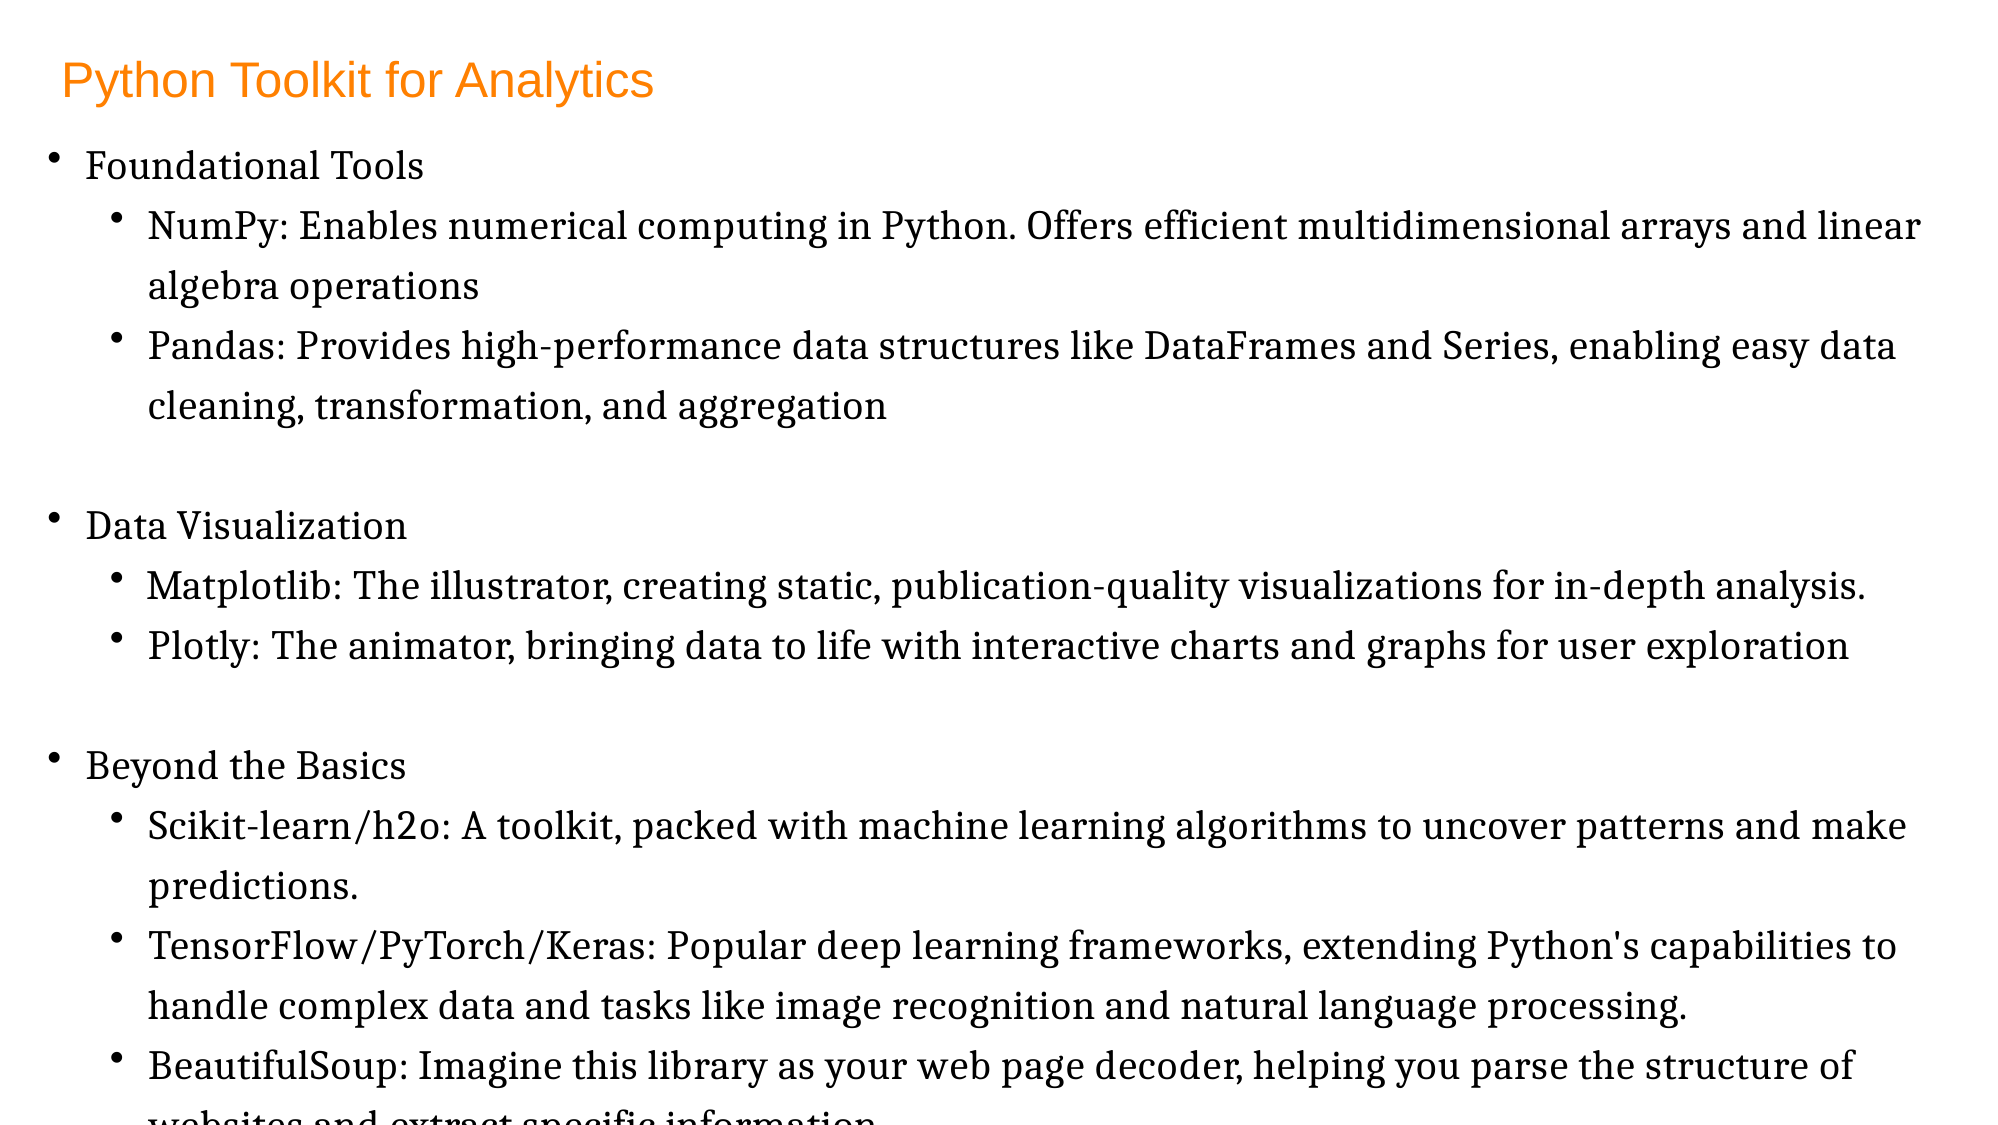

# Python Toolkit for Analytics
Foundational Tools
NumPy: Enables numerical computing in Python. Offers efficient multidimensional arrays and linear algebra operations
Pandas: Provides high-performance data structures like DataFrames and Series, enabling easy data cleaning, transformation, and aggregation

Data Visualization
Matplotlib: The illustrator, creating static, publication-quality visualizations for in-depth analysis.
Plotly: The animator, bringing data to life with interactive charts and graphs for user exploration

Beyond the Basics
Scikit-learn/h2o: A toolkit, packed with machine learning algorithms to uncover patterns and make predictions.
TensorFlow/PyTorch/Keras: Popular deep learning frameworks, extending Python's capabilities to handle complex data and tasks like image recognition and natural language processing.
BeautifulSoup: Imagine this library as your web page decoder, helping you parse the structure of websites and extract specific information
6